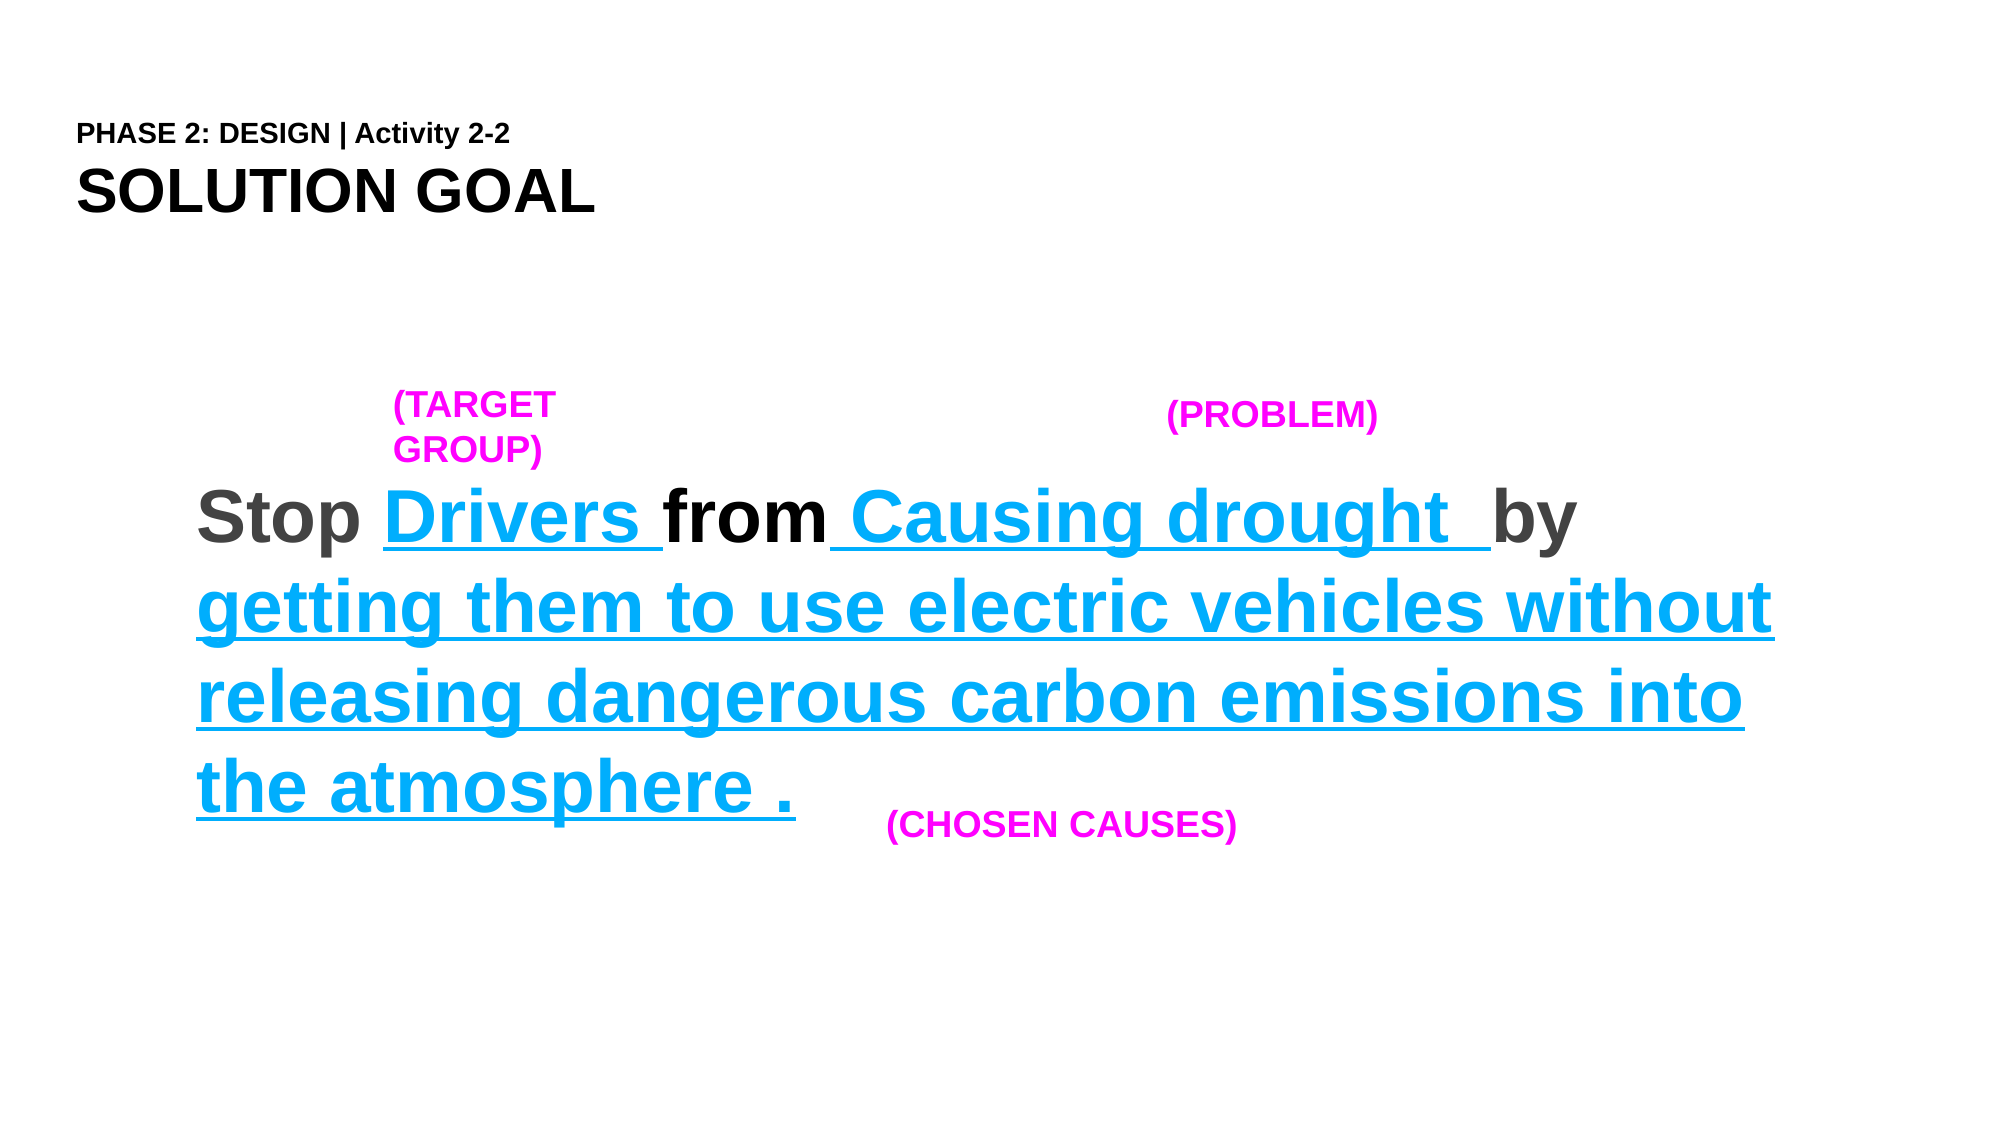

PHASE 2: DESIGN | Activity 2-2
SOLUTION GOAL
(TARGET GROUP)
(PROBLEM)
Stop Drivers from Causing drought  by getting them to use electric vehicles without releasing dangerous carbon emissions into the atmosphere .
(CHOSEN CAUSES)